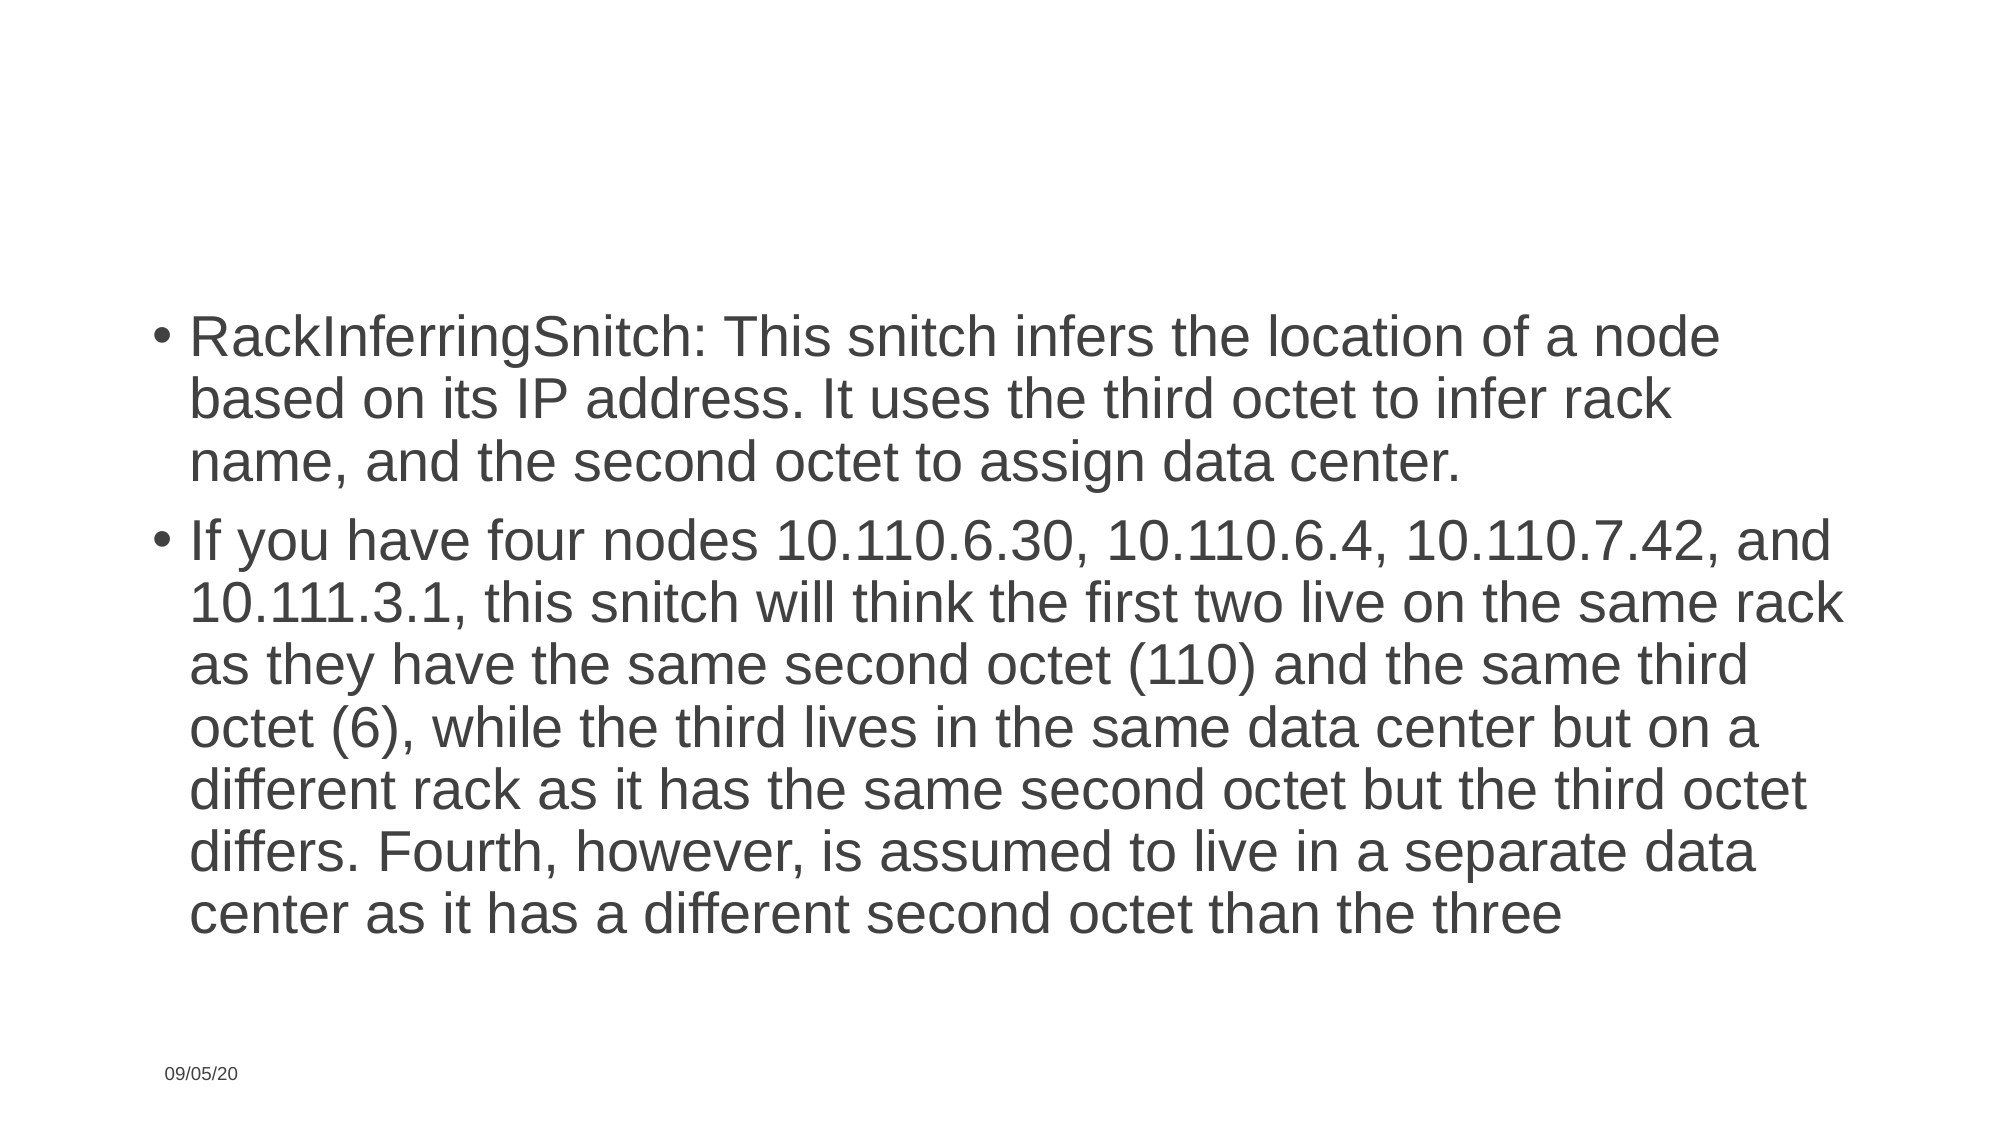

#
RackInferringSnitch: This snitch infers the location of a node based on its IP address. It uses the third octet to infer rack name, and the second octet to assign data center.
If you have four nodes 10.110.6.30, 10.110.6.4, 10.110.7.42, and 10.111.3.1, this snitch will think the first two live on the same rack as they have the same second octet (110) and the same third octet (6), while the third lives in the same data center but on a different rack as it has the same second octet but the third octet differs. Fourth, however, is assumed to live in a separate data center as it has a different second octet than the three
09/05/20